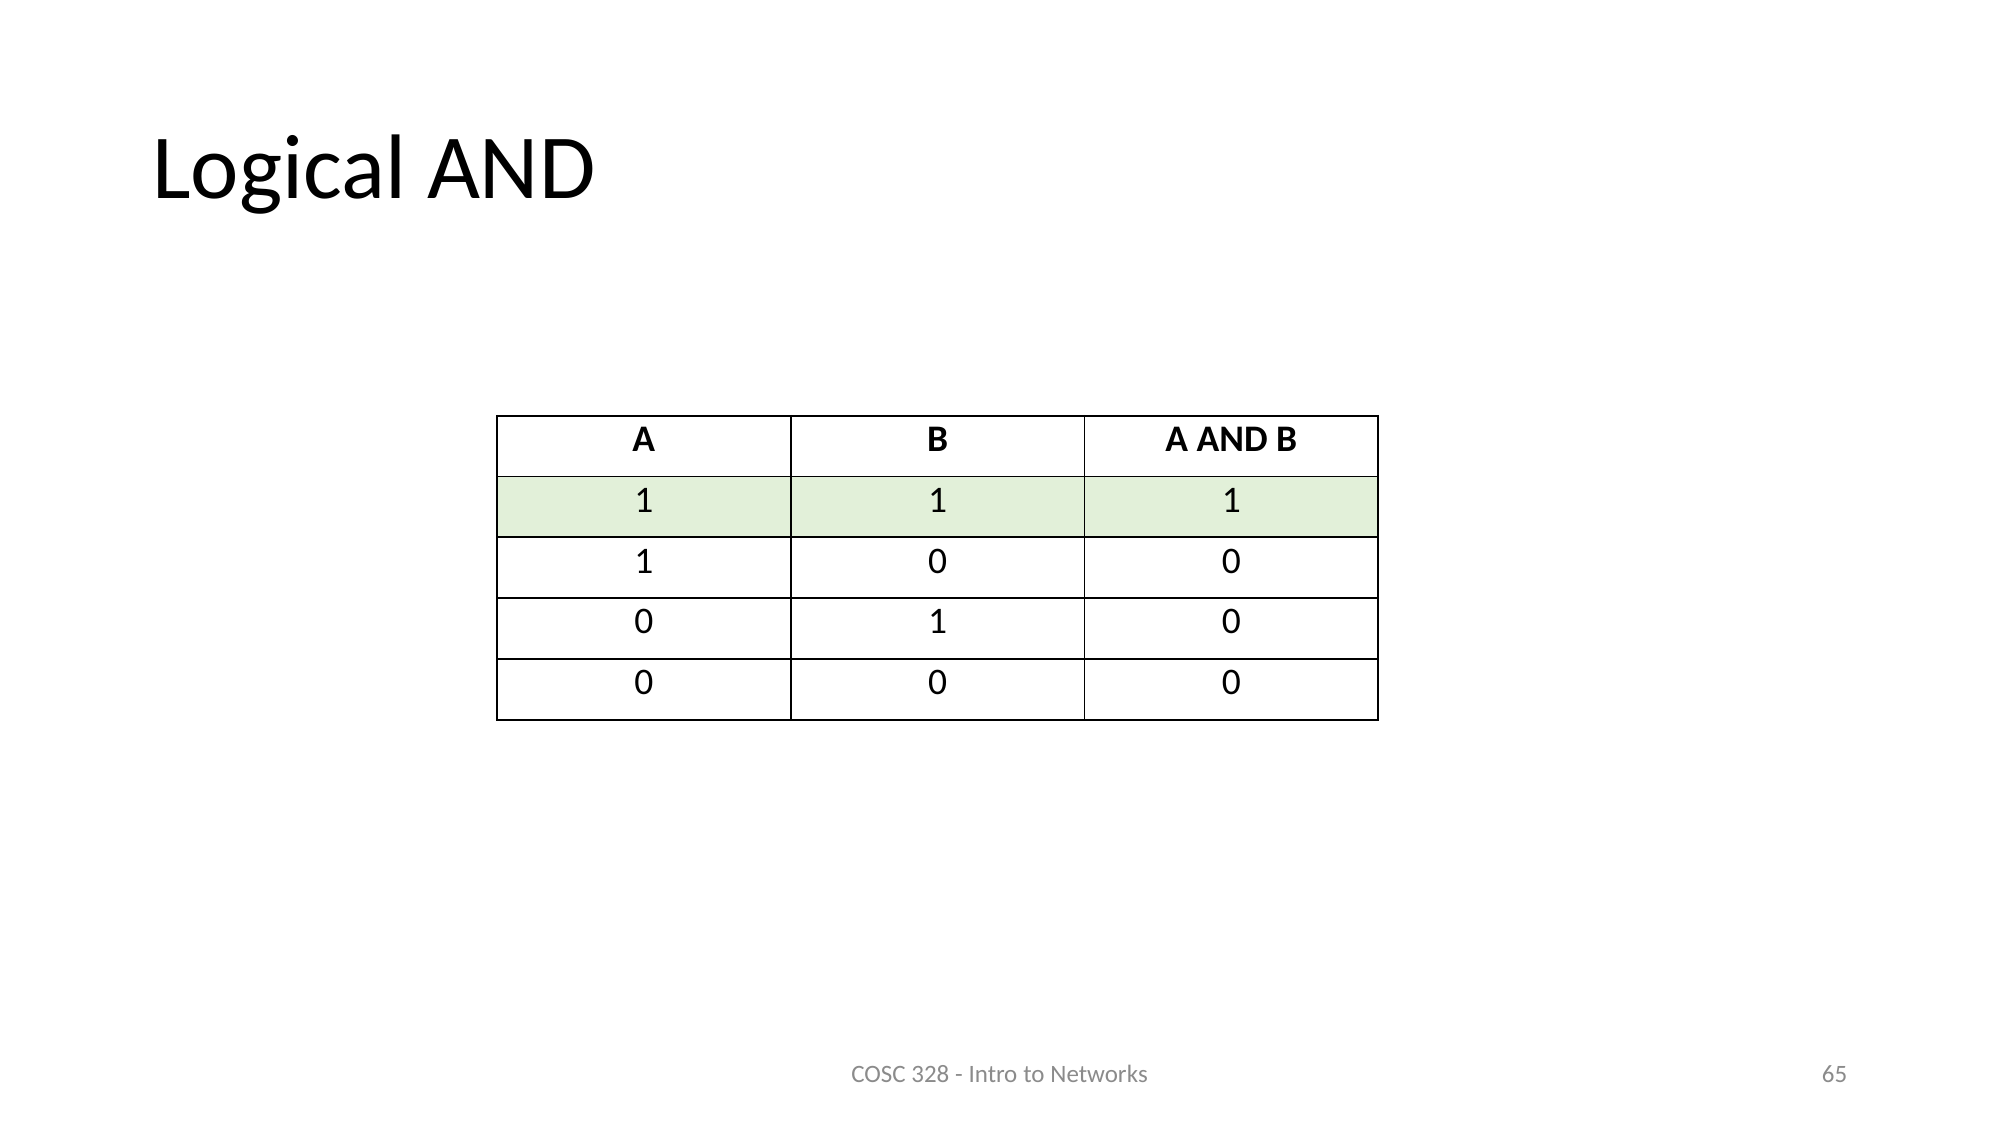

# Logical AND
| A | B | A AND B |
| --- | --- | --- |
| 1 | 1 | 1 |
| 1 | 0 | 0 |
| 0 | 1 | 0 |
| 0 | 0 | 0 |
COSC 328 - Intro to Networks
65